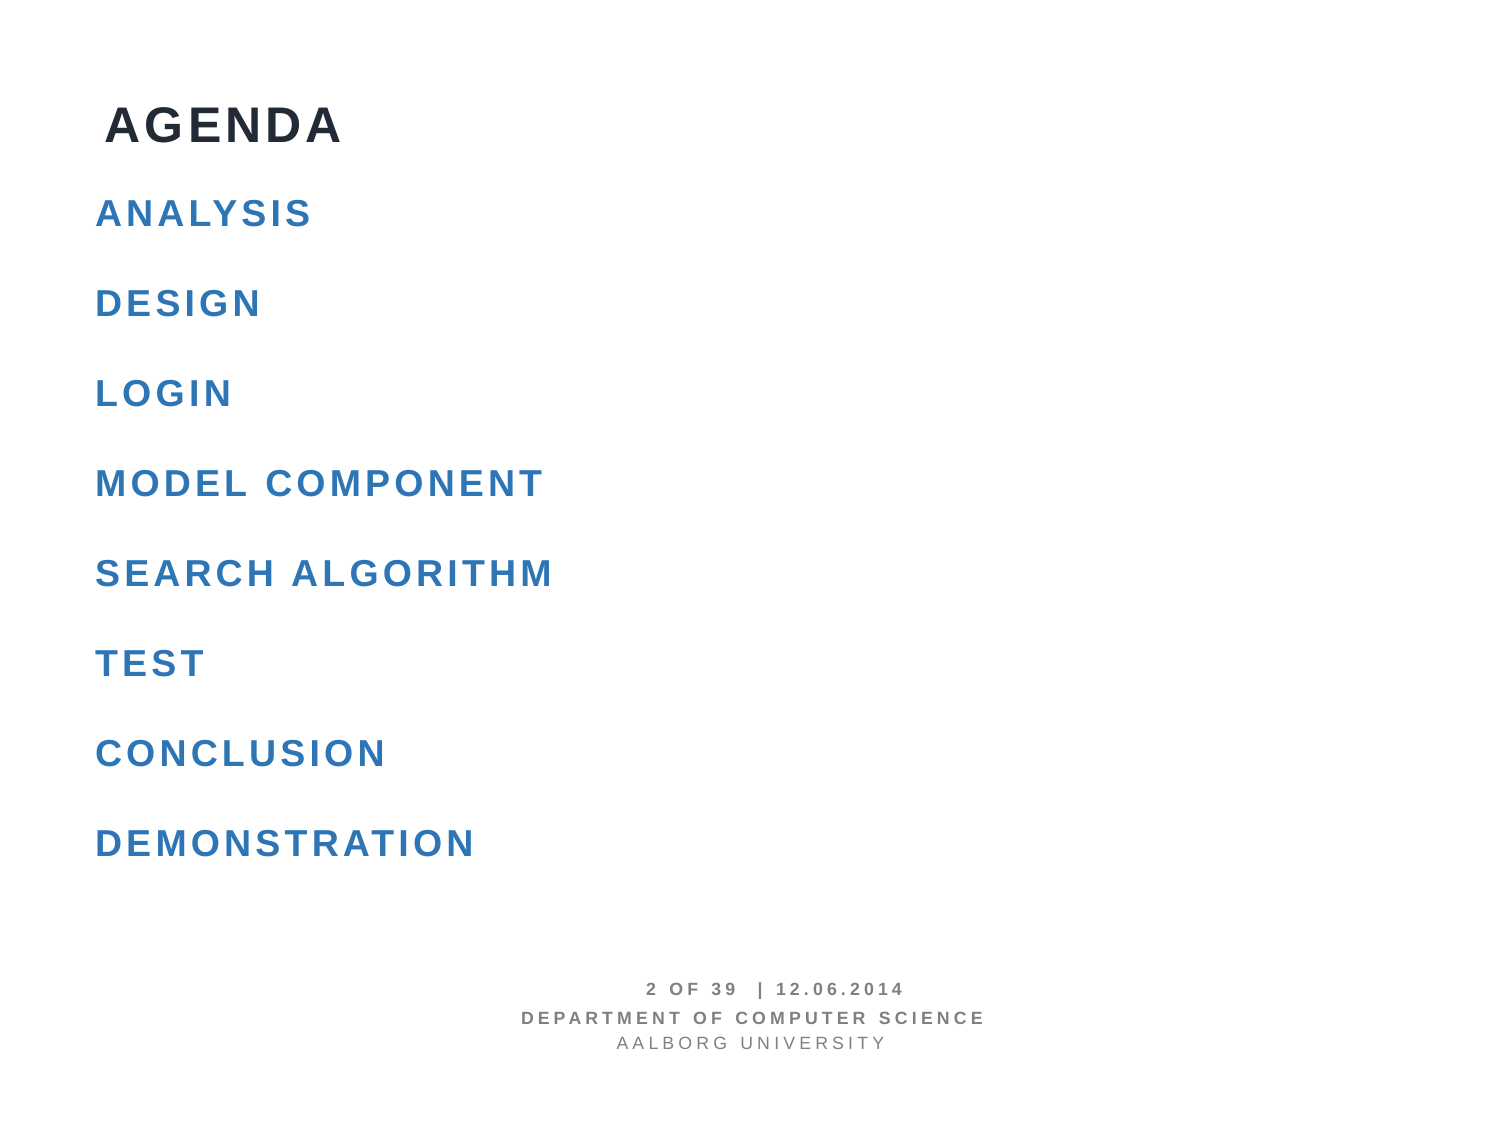

Agenda
Analysis

Design

Login

Model Component

Search Algorithm

Test

Conclusion

Demonstration
2 OF 39  | 12.06.2014
Department of computer science
AALBORG UNIVERSITy